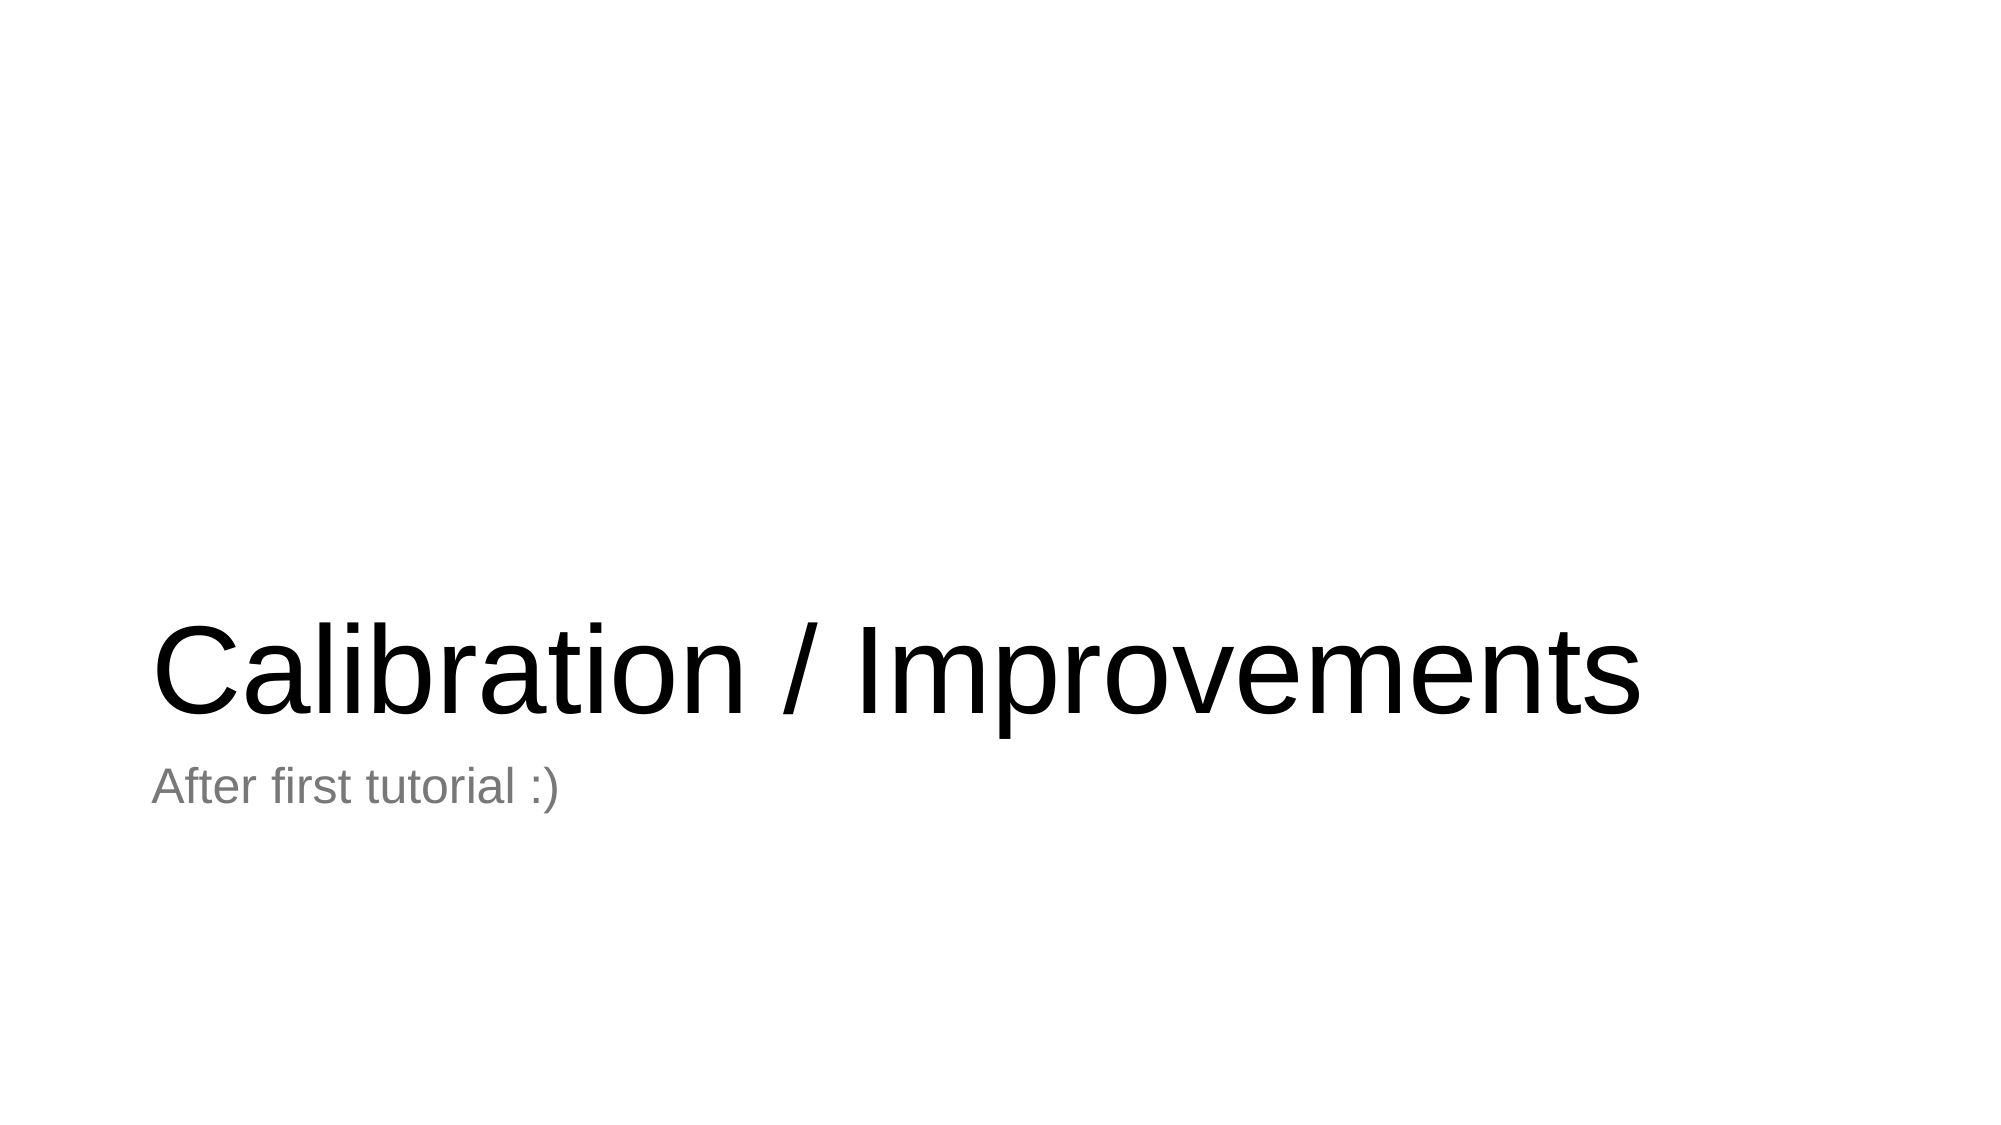

# Calibration / Improvements
After first tutorial :)